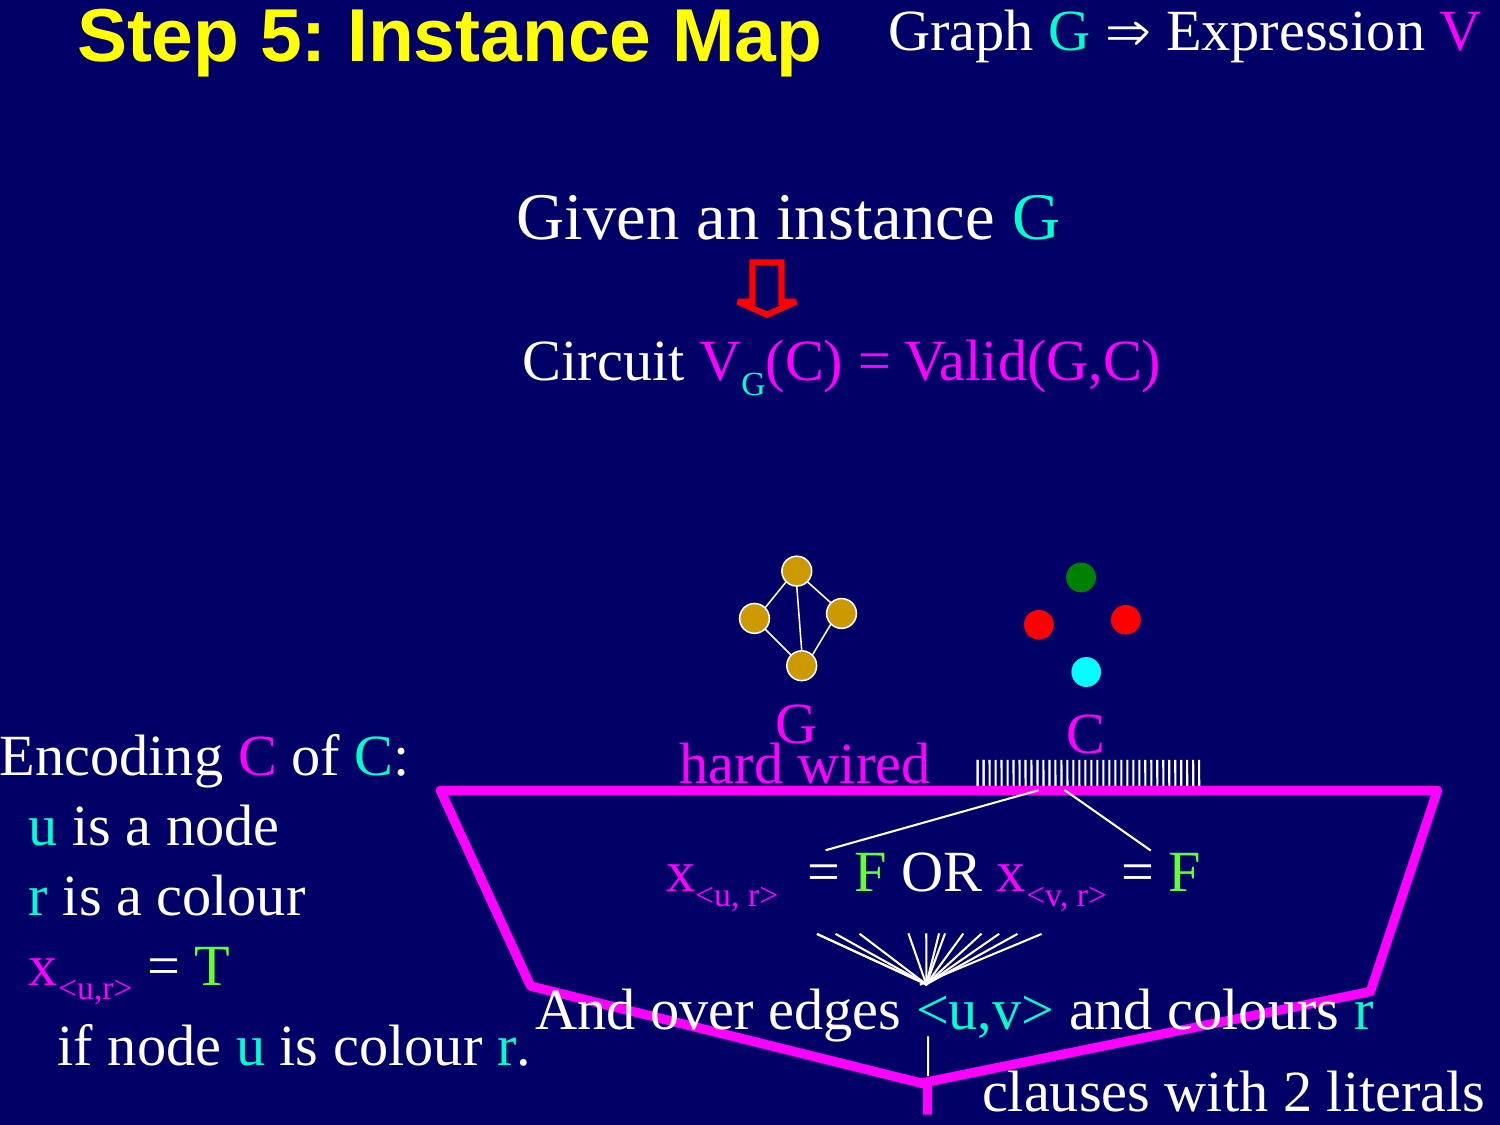

Step 5: Instance Map
Graph G ⇒ Expression V
Given an instance G

Circuit VG(C) = Valid(G,C)

G

C
hard wired

Encoding C of C:
  u is a node
  r is a colour
  x<u,r> = T
    if node u is colour r.

x<u, r>  = F OR x<v, r> = F

And over edges <u,v> and colours r

clauses with 2 literals